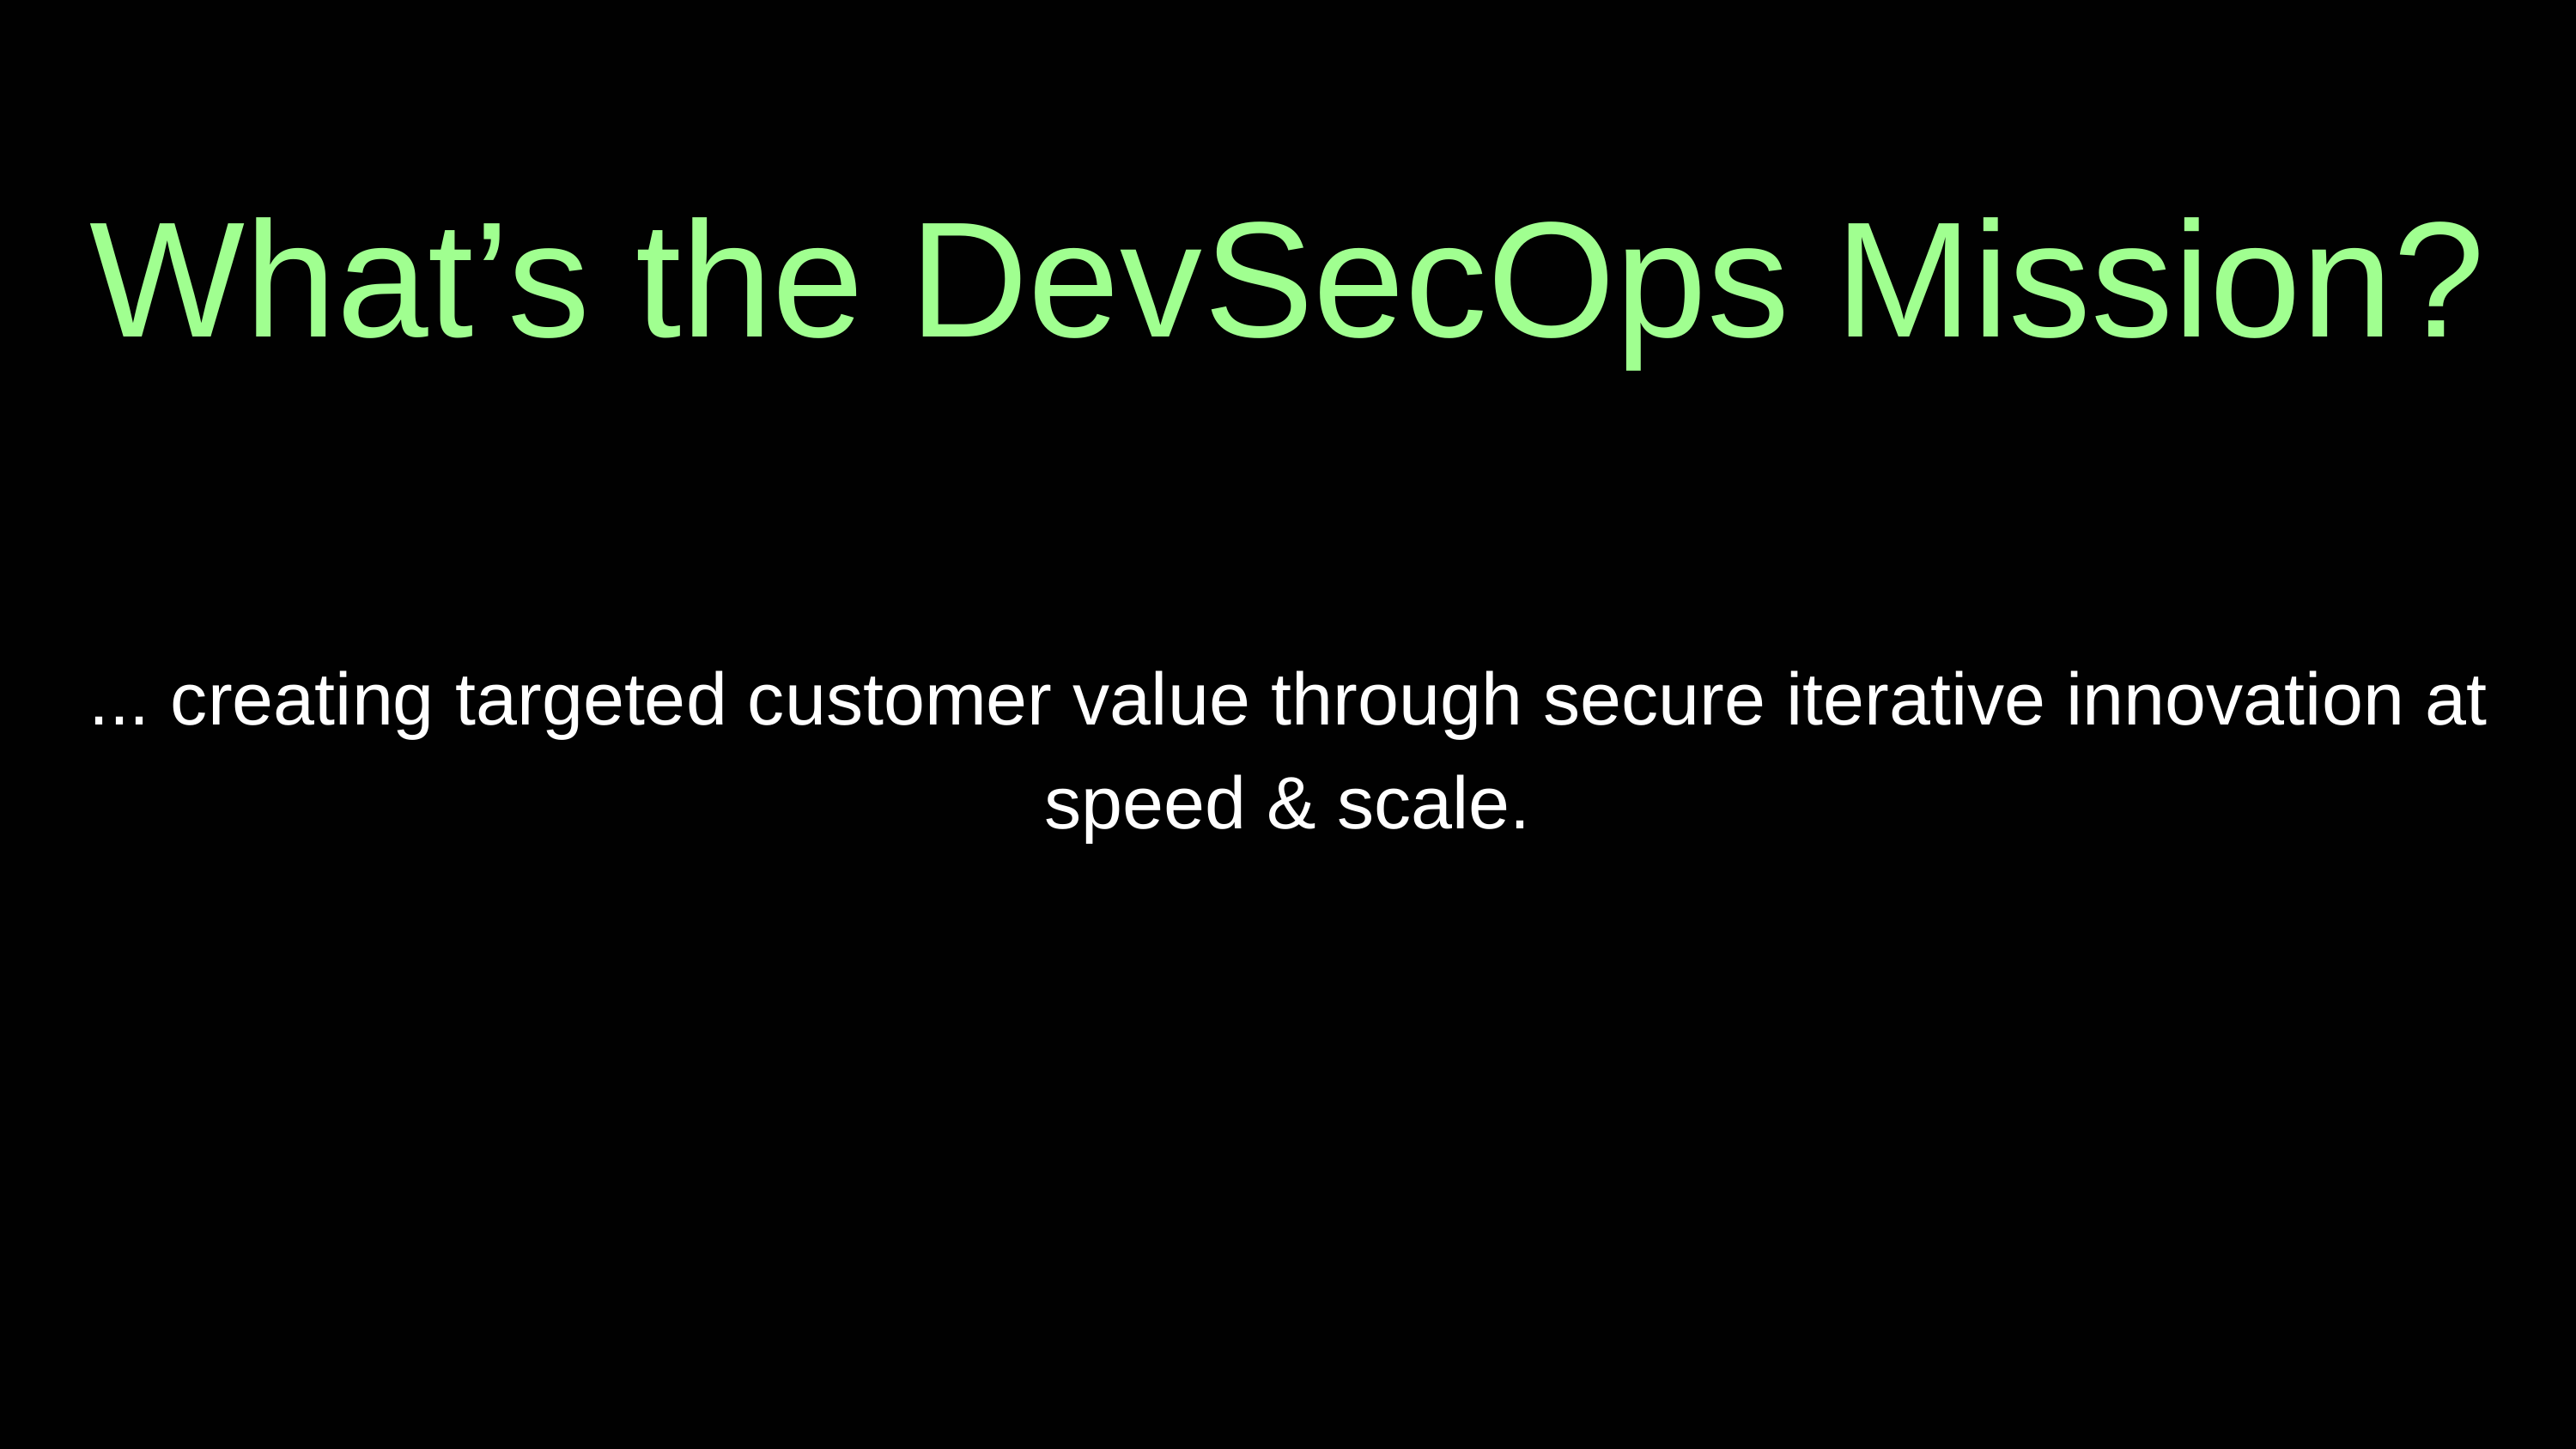

What’s the DevSecOps Mission?
... creating targeted customer value through secure iterative innovation at speed & scale.